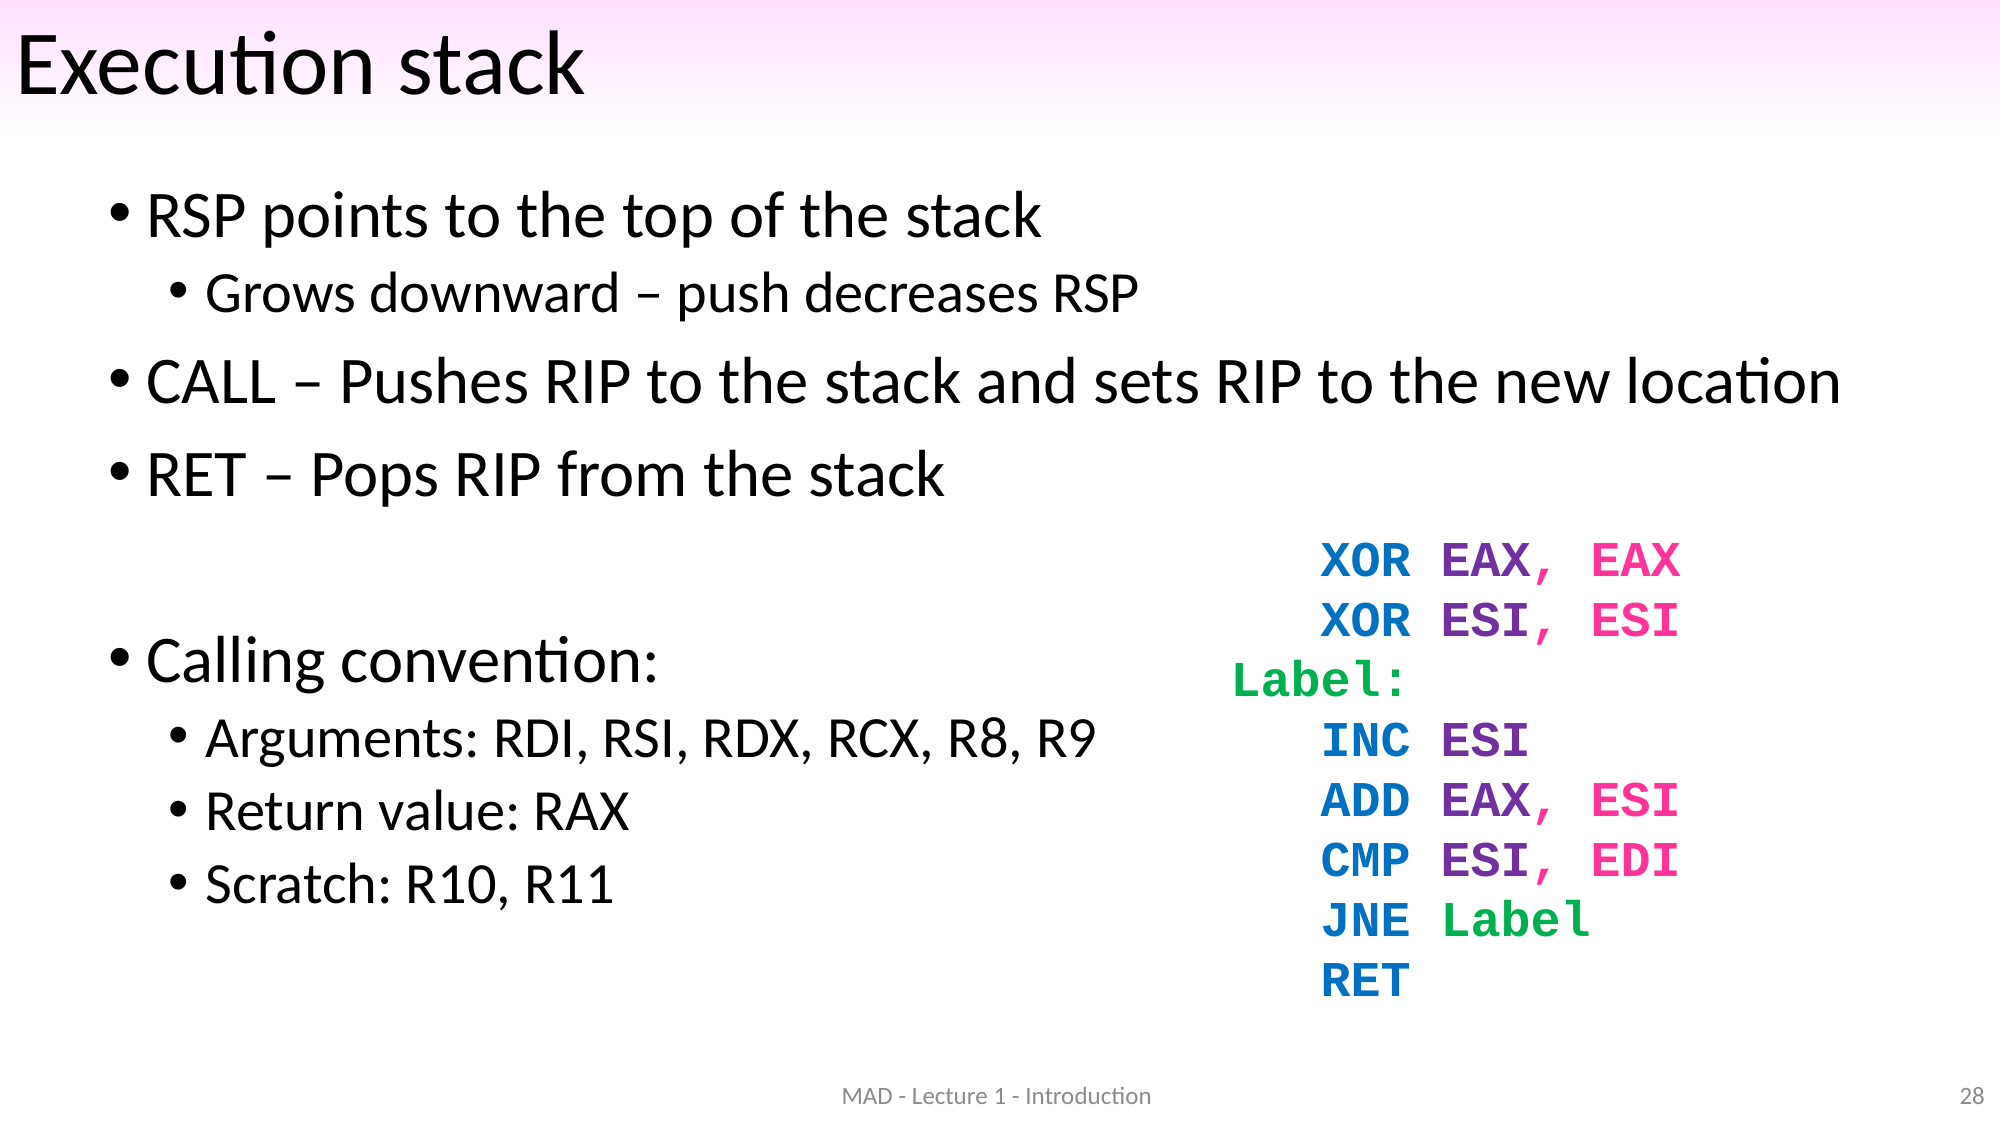

# Execution stack
RSP points to the top of the stack
Grows downward – push decreases RSP
CALL – Pushes RIP to the stack and sets RIP to the new location
RET – Pops RIP from the stack

Calling convention:
Arguments: RDI, RSI, RDX, RCX, R8, R9
Return value: RAX
Scratch: R10, R11
   XOR EAX, EAX
   XOR ESI, ESI
Label:
   INC ESI
   ADD EAX, ESI
   CMP ESI, EDI
   JNE Label
   RET
MAD - Lecture 1 - Introduction
28